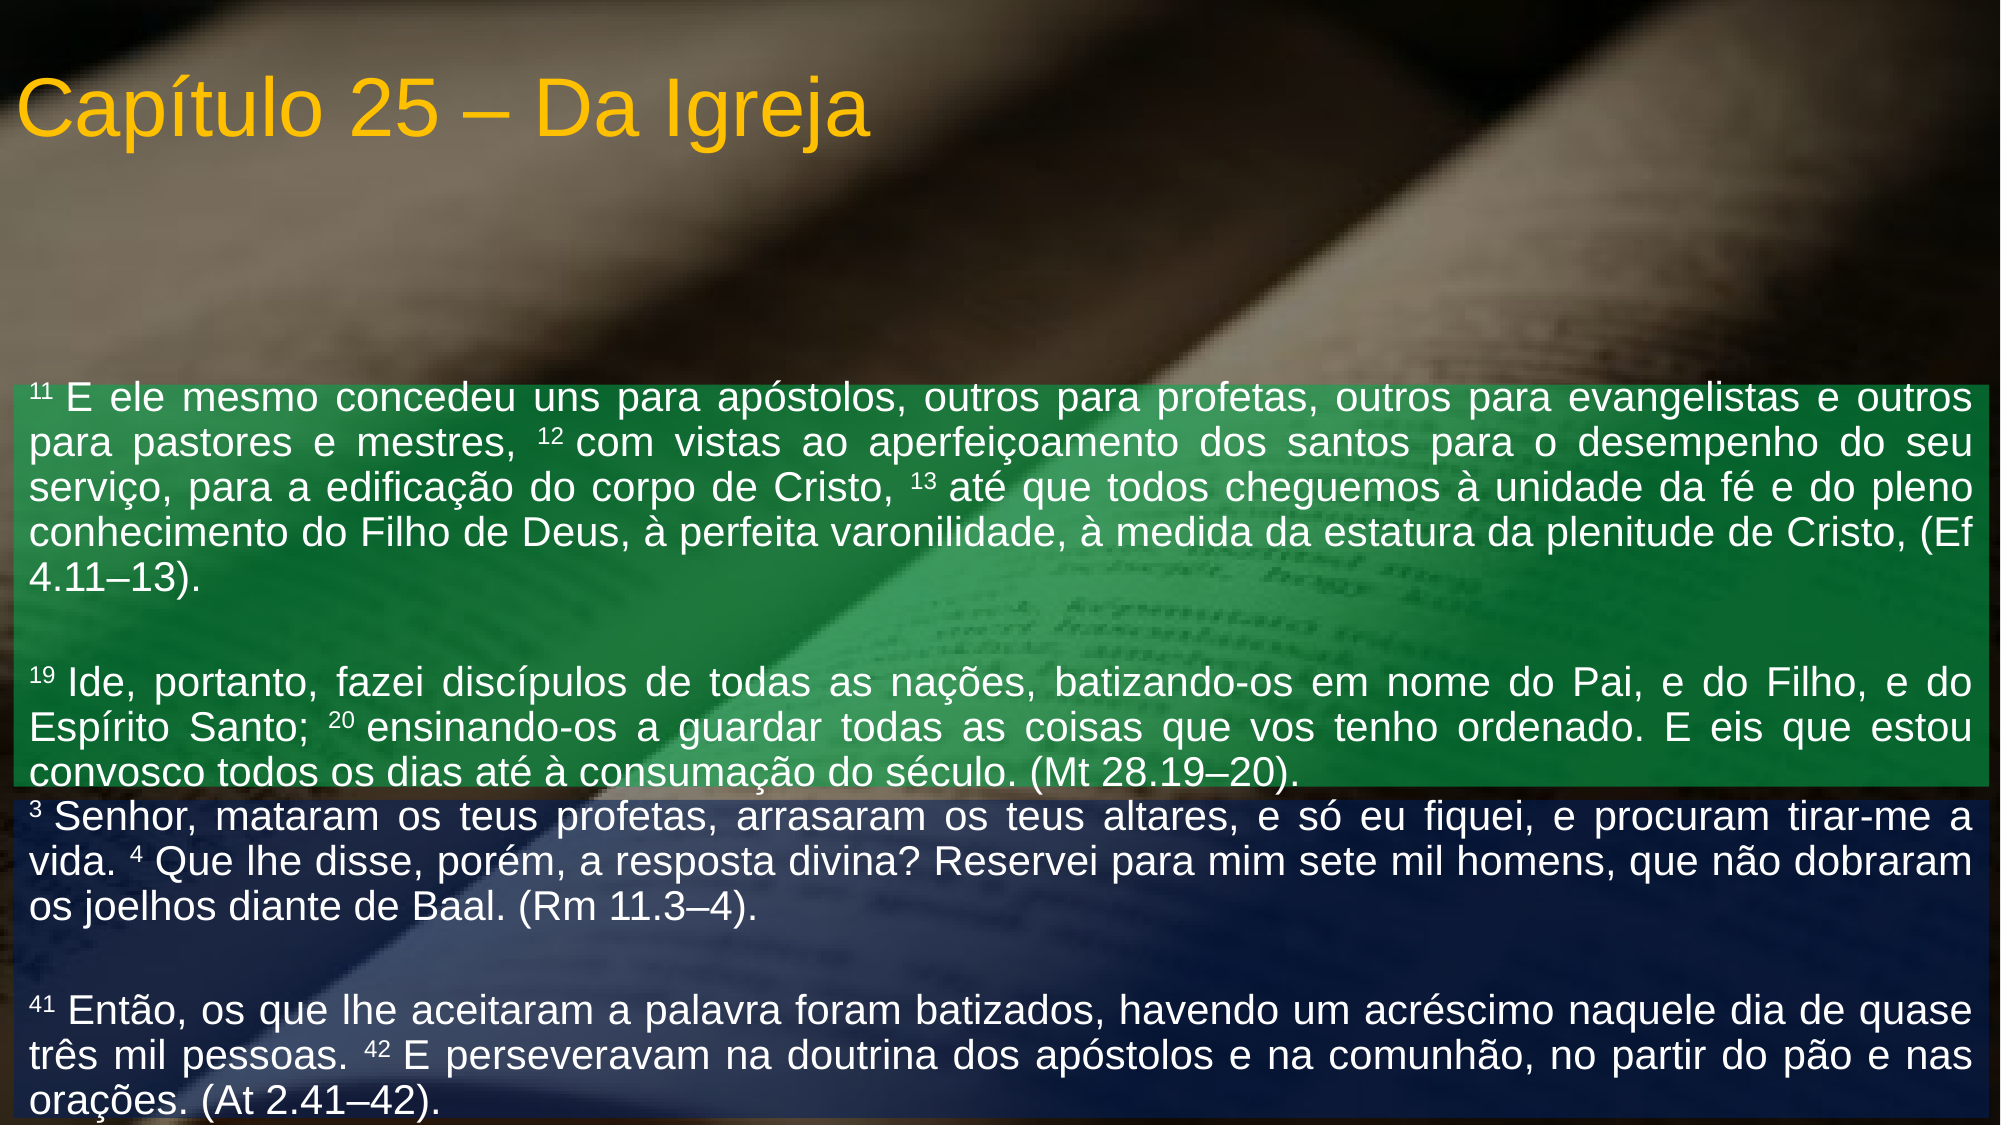

Capítulo 25 – Da Igreja
11 E ele mesmo concedeu uns para apóstolos, outros para profetas, outros para evangelistas e outros para pastores e mestres, 12 com vistas ao aperfeiçoamento dos santos para o desempenho do seu serviço, para a edificação do corpo de Cristo, 13 até que todos cheguemos à unidade da fé e do pleno conhecimento do Filho de Deus, à perfeita varonilidade, à medida da estatura da plenitude de Cristo, (Ef 4.11–13).

19 Ide, portanto, fazei discípulos de todas as nações, batizando-os em nome do Pai, e do Filho, e do Espírito Santo; 20 ensinando-os a guardar todas as coisas que vos tenho ordenado. E eis que estou convosco todos os dias até à consumação do século. (Mt 28.19–20).
3 Senhor, mataram os teus profetas, arrasaram os teus altares, e só eu fiquei, e procuram tirar-me a vida. 4 Que lhe disse, porém, a resposta divina? Reservei para mim sete mil homens, que não dobraram os joelhos diante de Baal. (Rm 11.3–4).

41 Então, os que lhe aceitaram a palavra foram batizados, havendo um acréscimo naquele dia de quase três mil pessoas. 42 E perseveravam na doutrina dos apóstolos e na comunhão, no partir do pão e nas orações. (At 2.41–42).